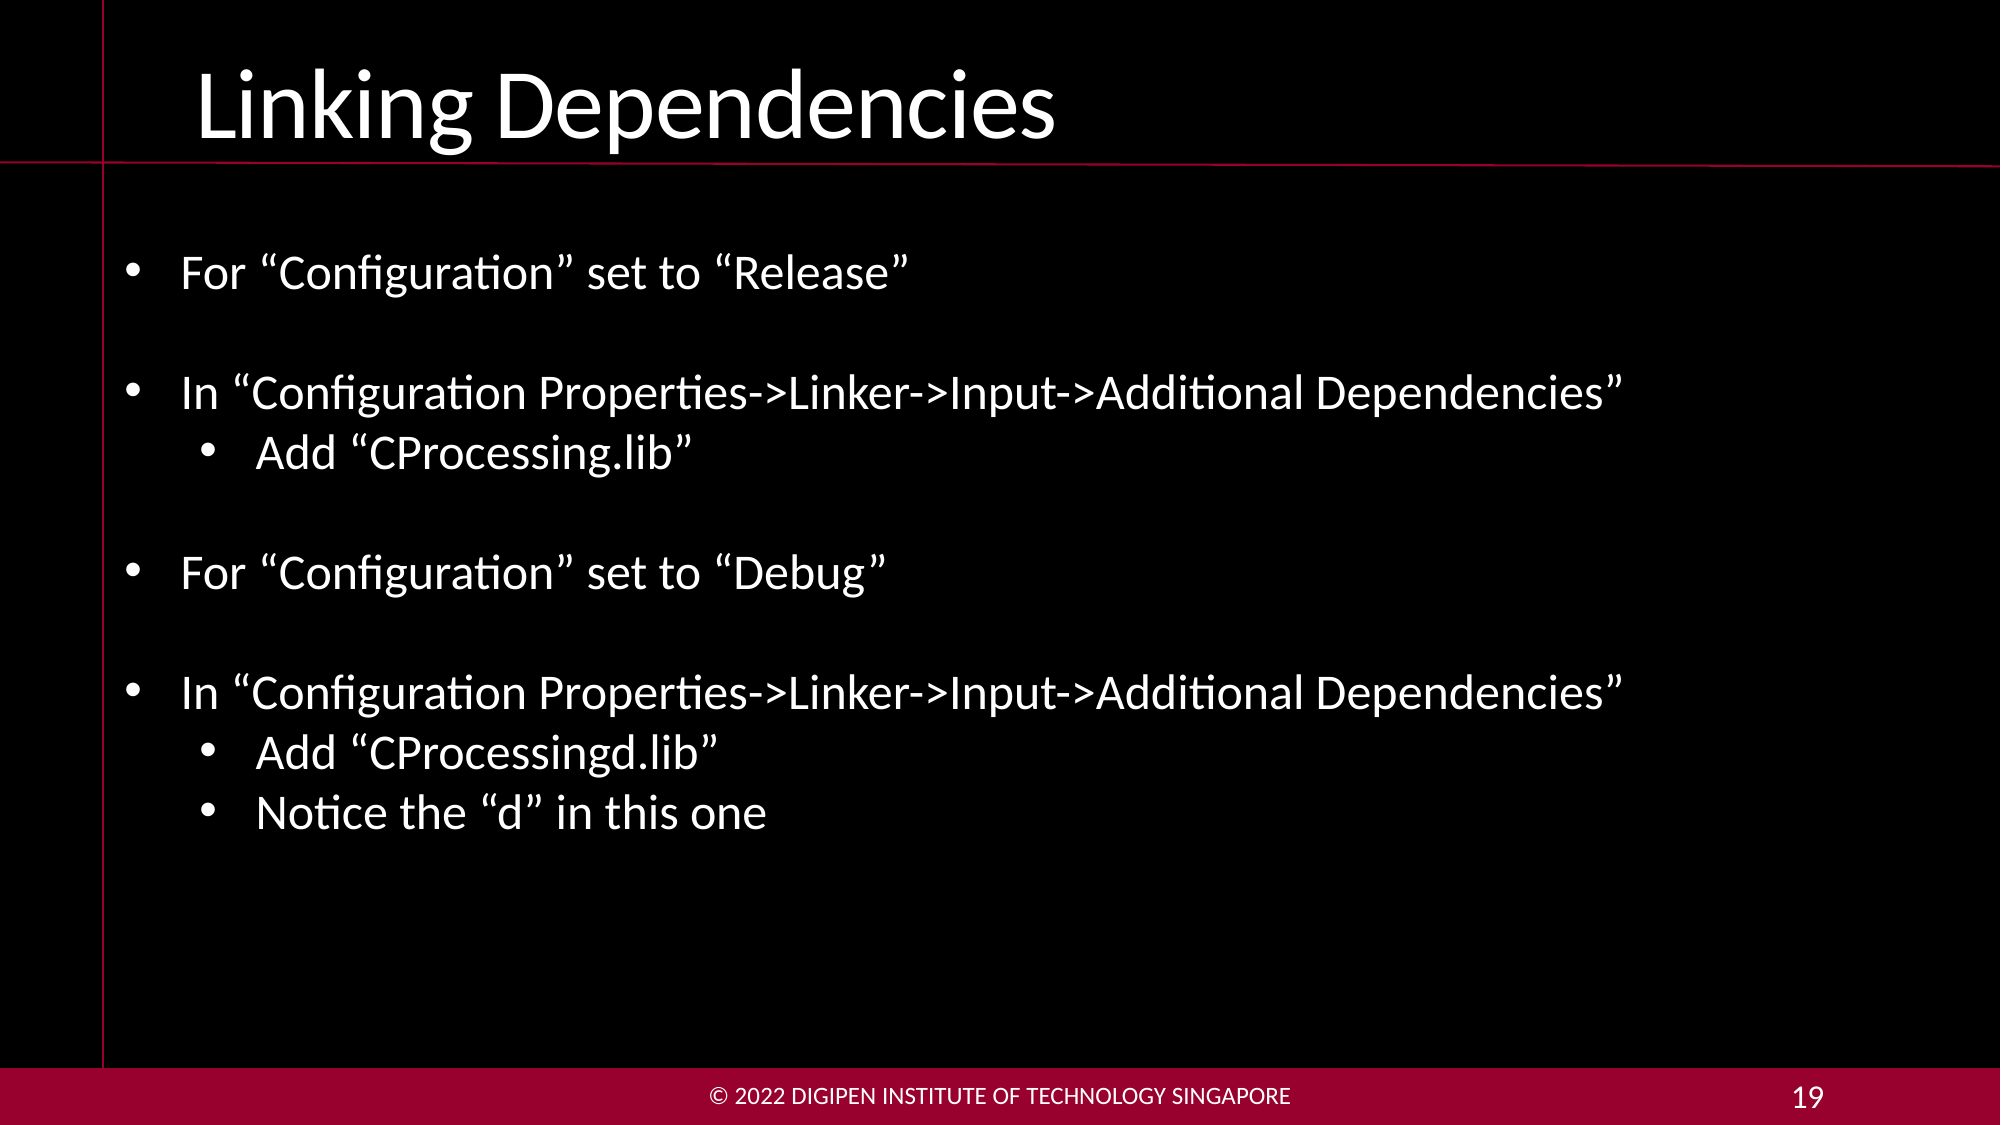

# Linking Dependencies
For “Configuration” set to “Release”

In “Configuration Properties->Linker->Input->Additional Dependencies”
Add “CProcessing.lib”

For “Configuration” set to “Debug”

In “Configuration Properties->Linker->Input->Additional Dependencies”
Add “CProcessingd.lib”
Notice the “d” in this one

© 2022 DigiPen Institute of Technology singapore
19